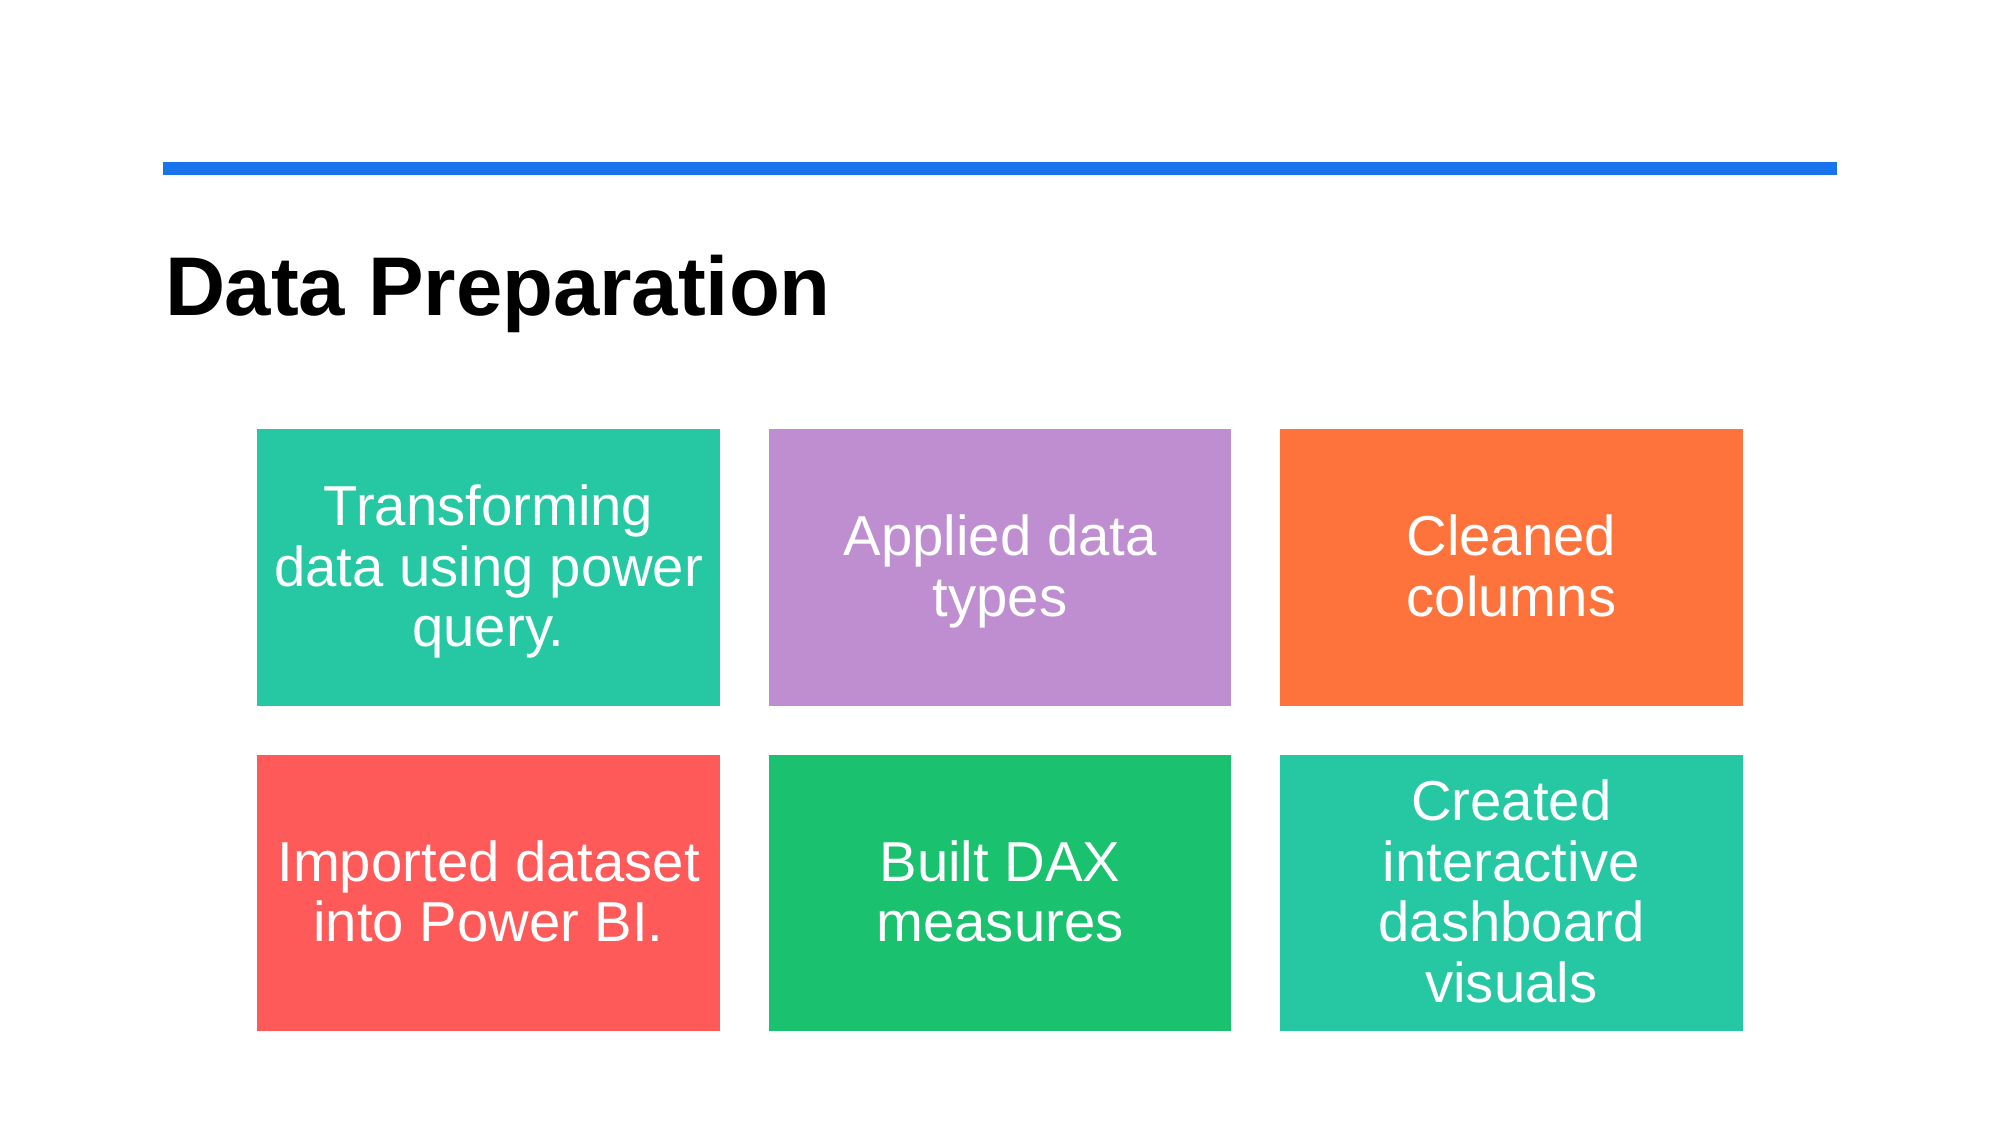

Data Preparation
Transforming data using power query.
Applied data types
Cleaned columns
Imported dataset into Power BI.
Built DAX measures
Created interactive dashboard visuals